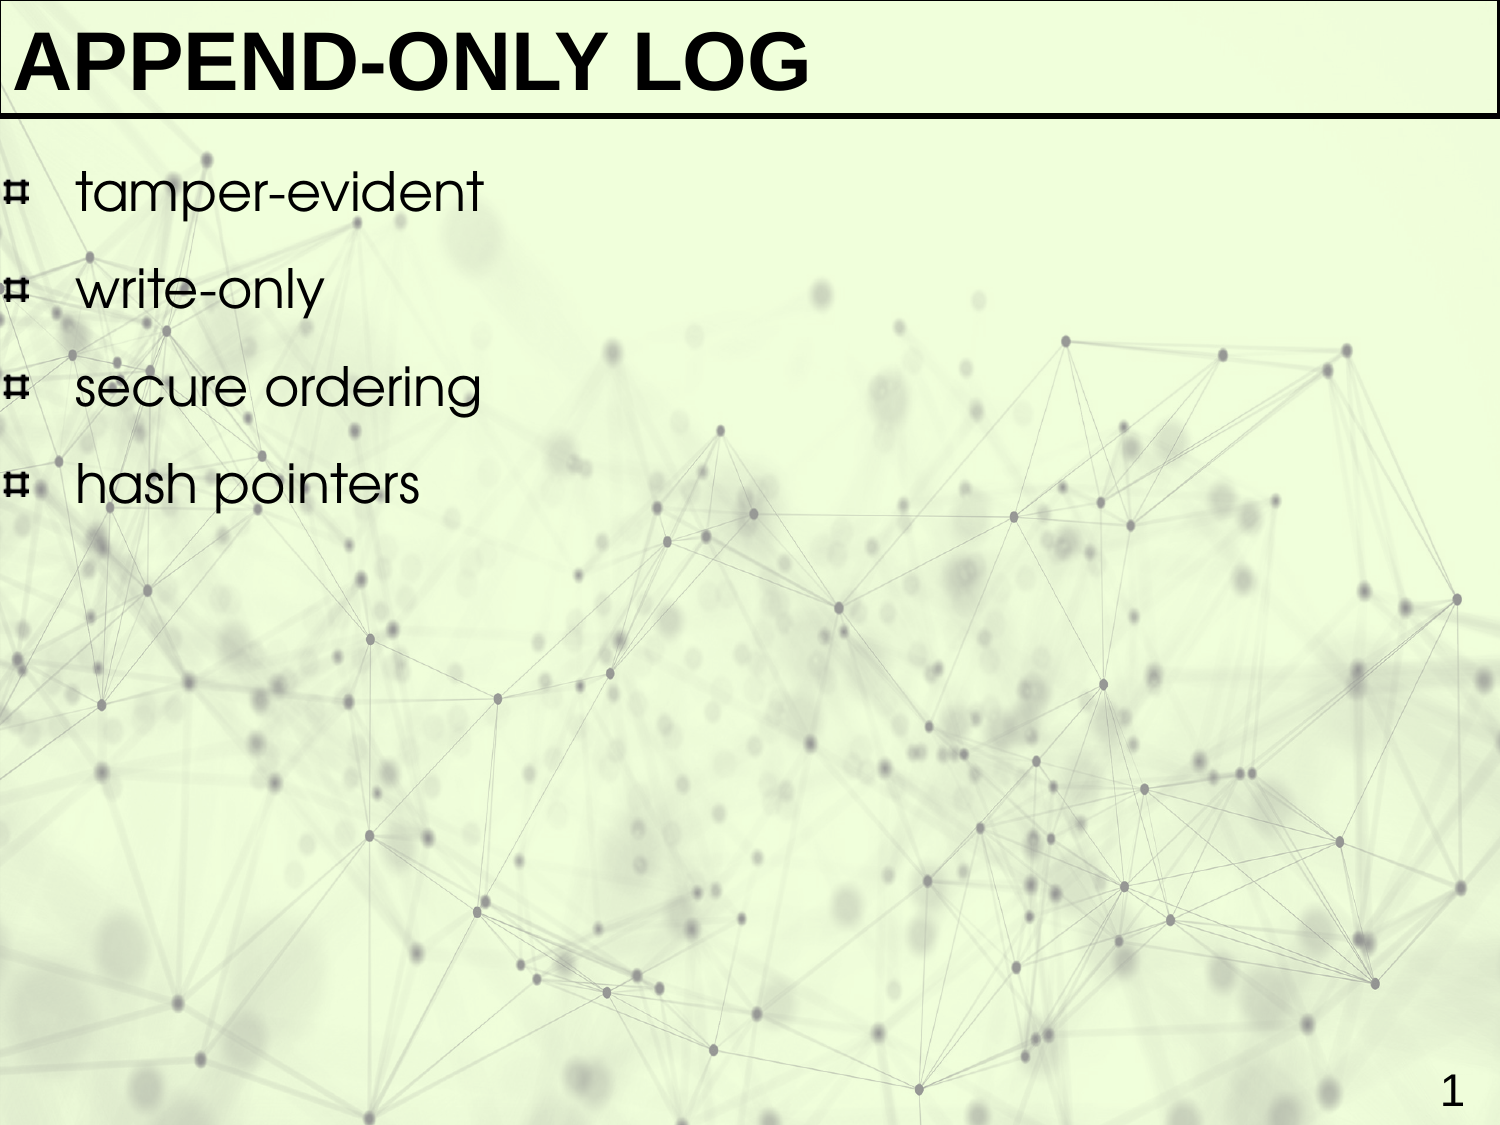

Append-only log
tamper-evident
write-only
secure ordering
hash pointers
1